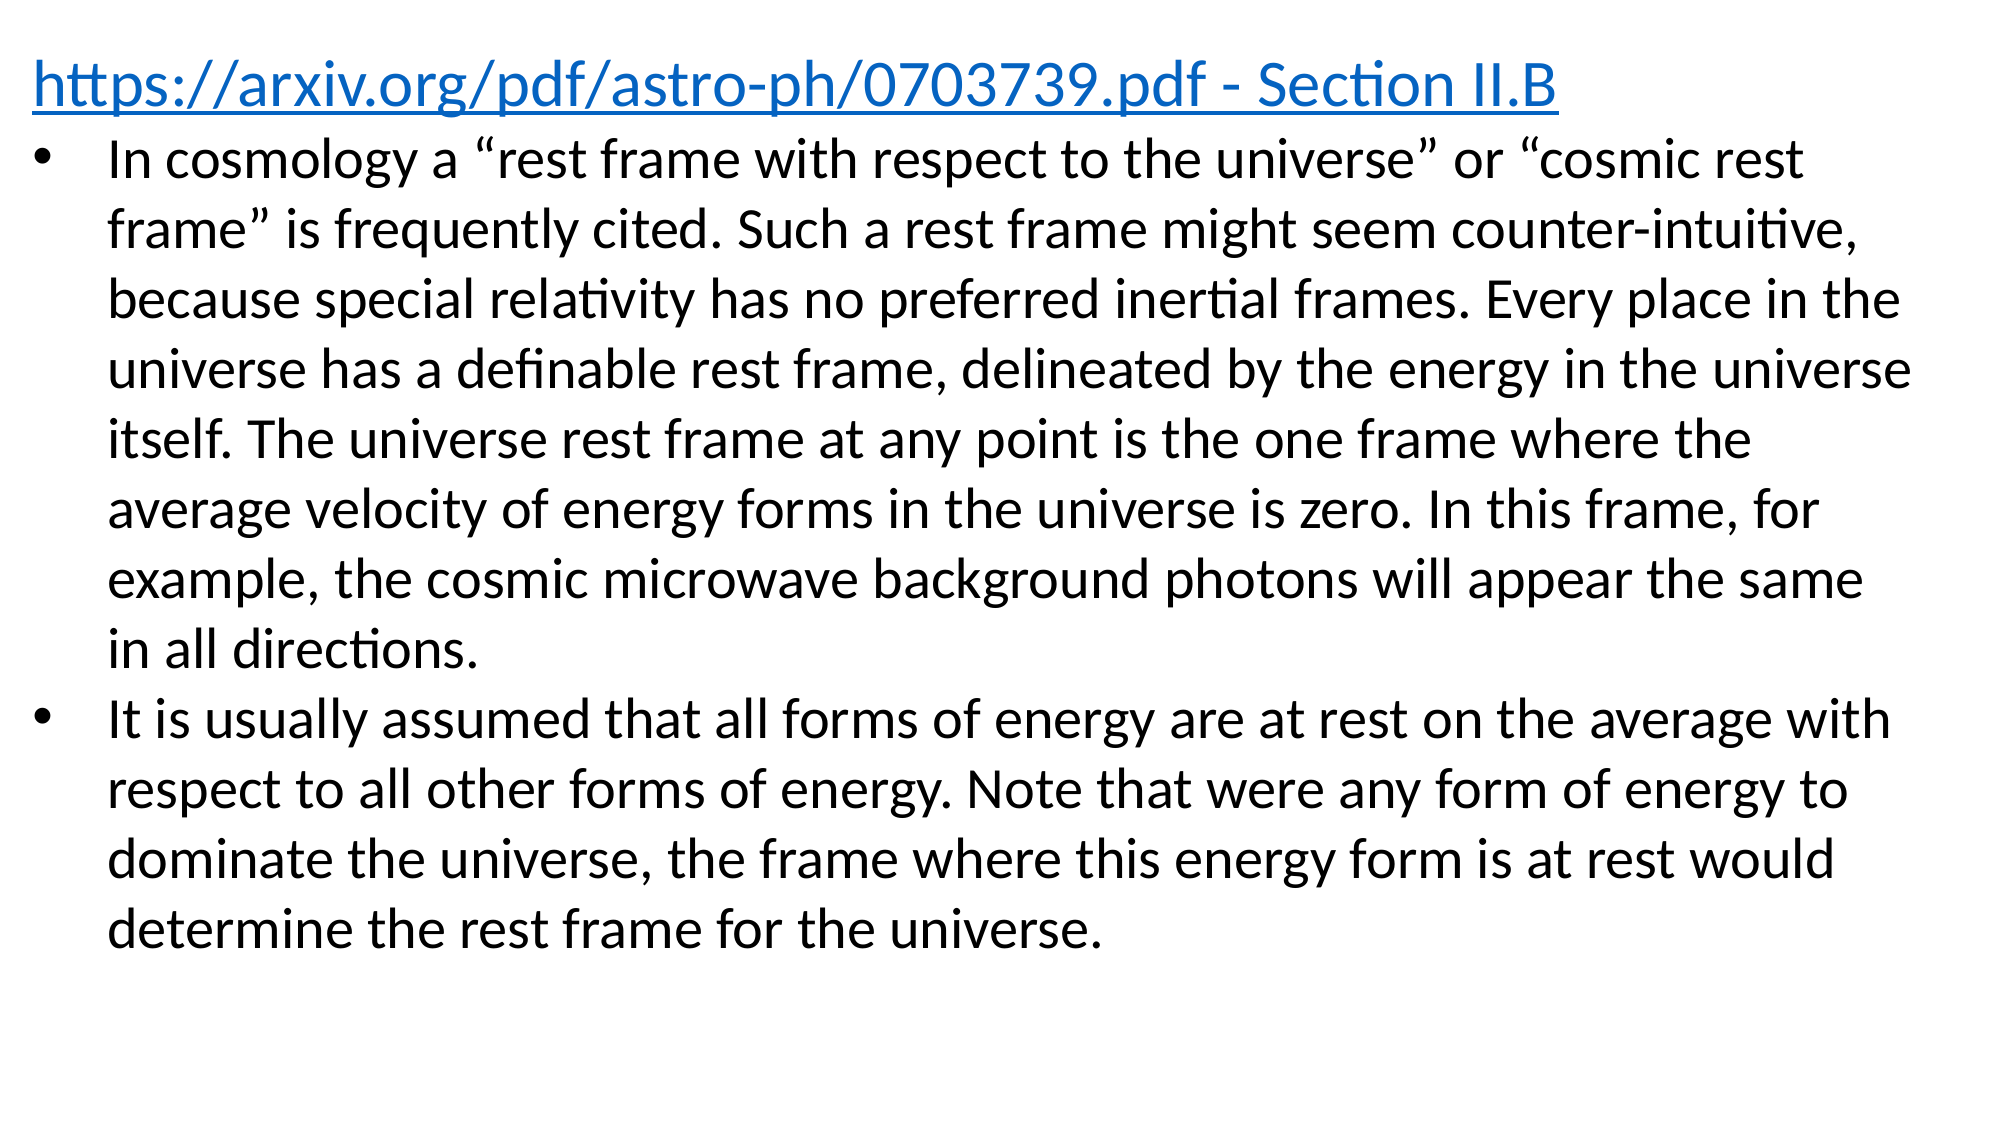

https://arxiv.org/pdf/astro-ph/0703739.pdf - Section II.B
In cosmology a “rest frame with respect to the universe” or “cosmic rest frame” is frequently cited. Such a rest frame might seem counter-intuitive, because special relativity has no preferred inertial frames. Every place in the universe has a definable rest frame, delineated by the energy in the universe itself. The universe rest frame at any point is the one frame where the average velocity of energy forms in the universe is zero. In this frame, for example, the cosmic microwave background photons will appear the same in all directions.
It is usually assumed that all forms of energy are at rest on the average with respect to all other forms of energy. Note that were any form of energy to dominate the universe, the frame where this energy form is at rest would determine the rest frame for the universe.